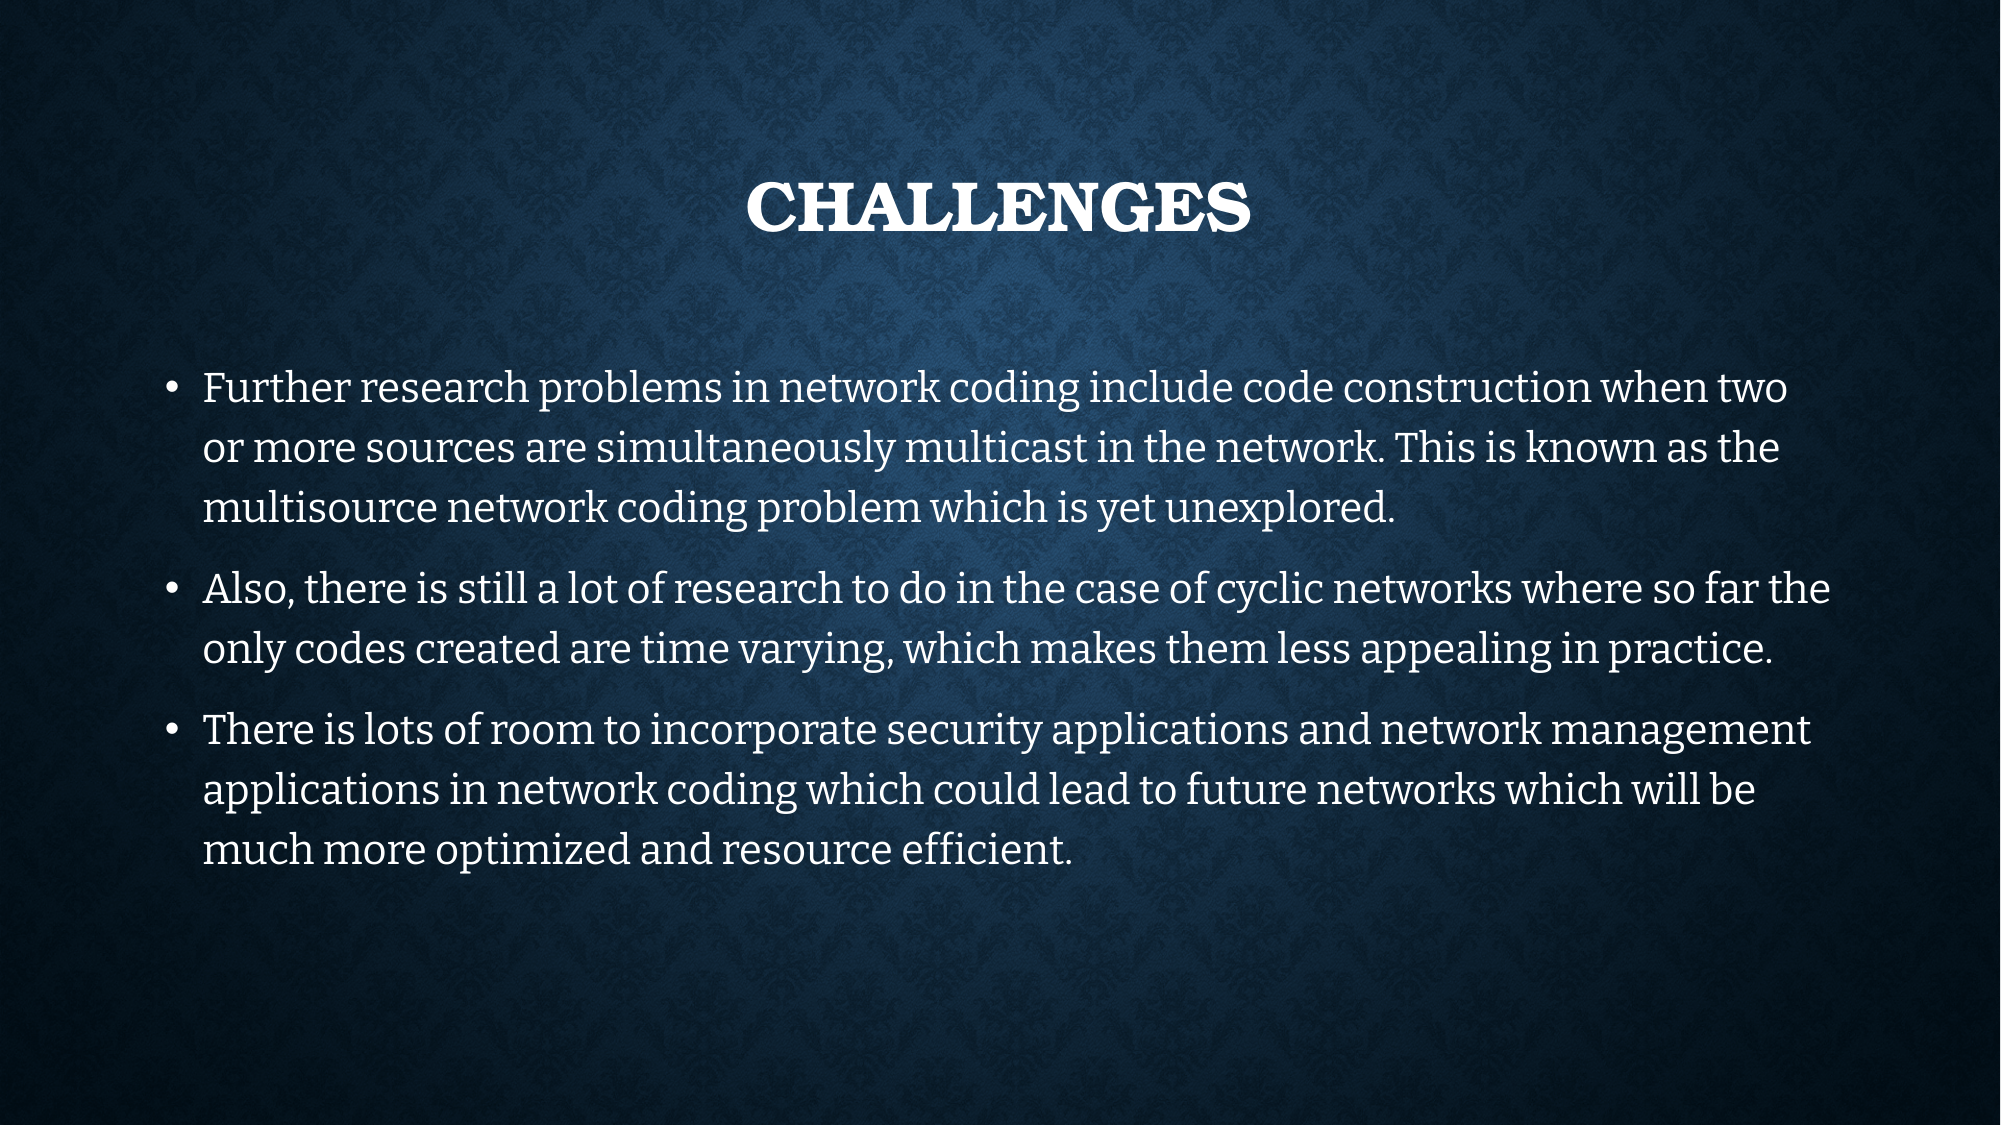

# Challenges
Further research problems in network coding include code construction when two or more sources are simultaneously multicast in the network. This is known as the multisource network coding problem which is yet unexplored.
Also, there is still a lot of research to do in the case of cyclic networks where so far the only codes created are time varying, which makes them less appealing in practice.
There is lots of room to incorporate security applications and network management applications in network coding which could lead to future networks which will be much more optimized and resource efficient.